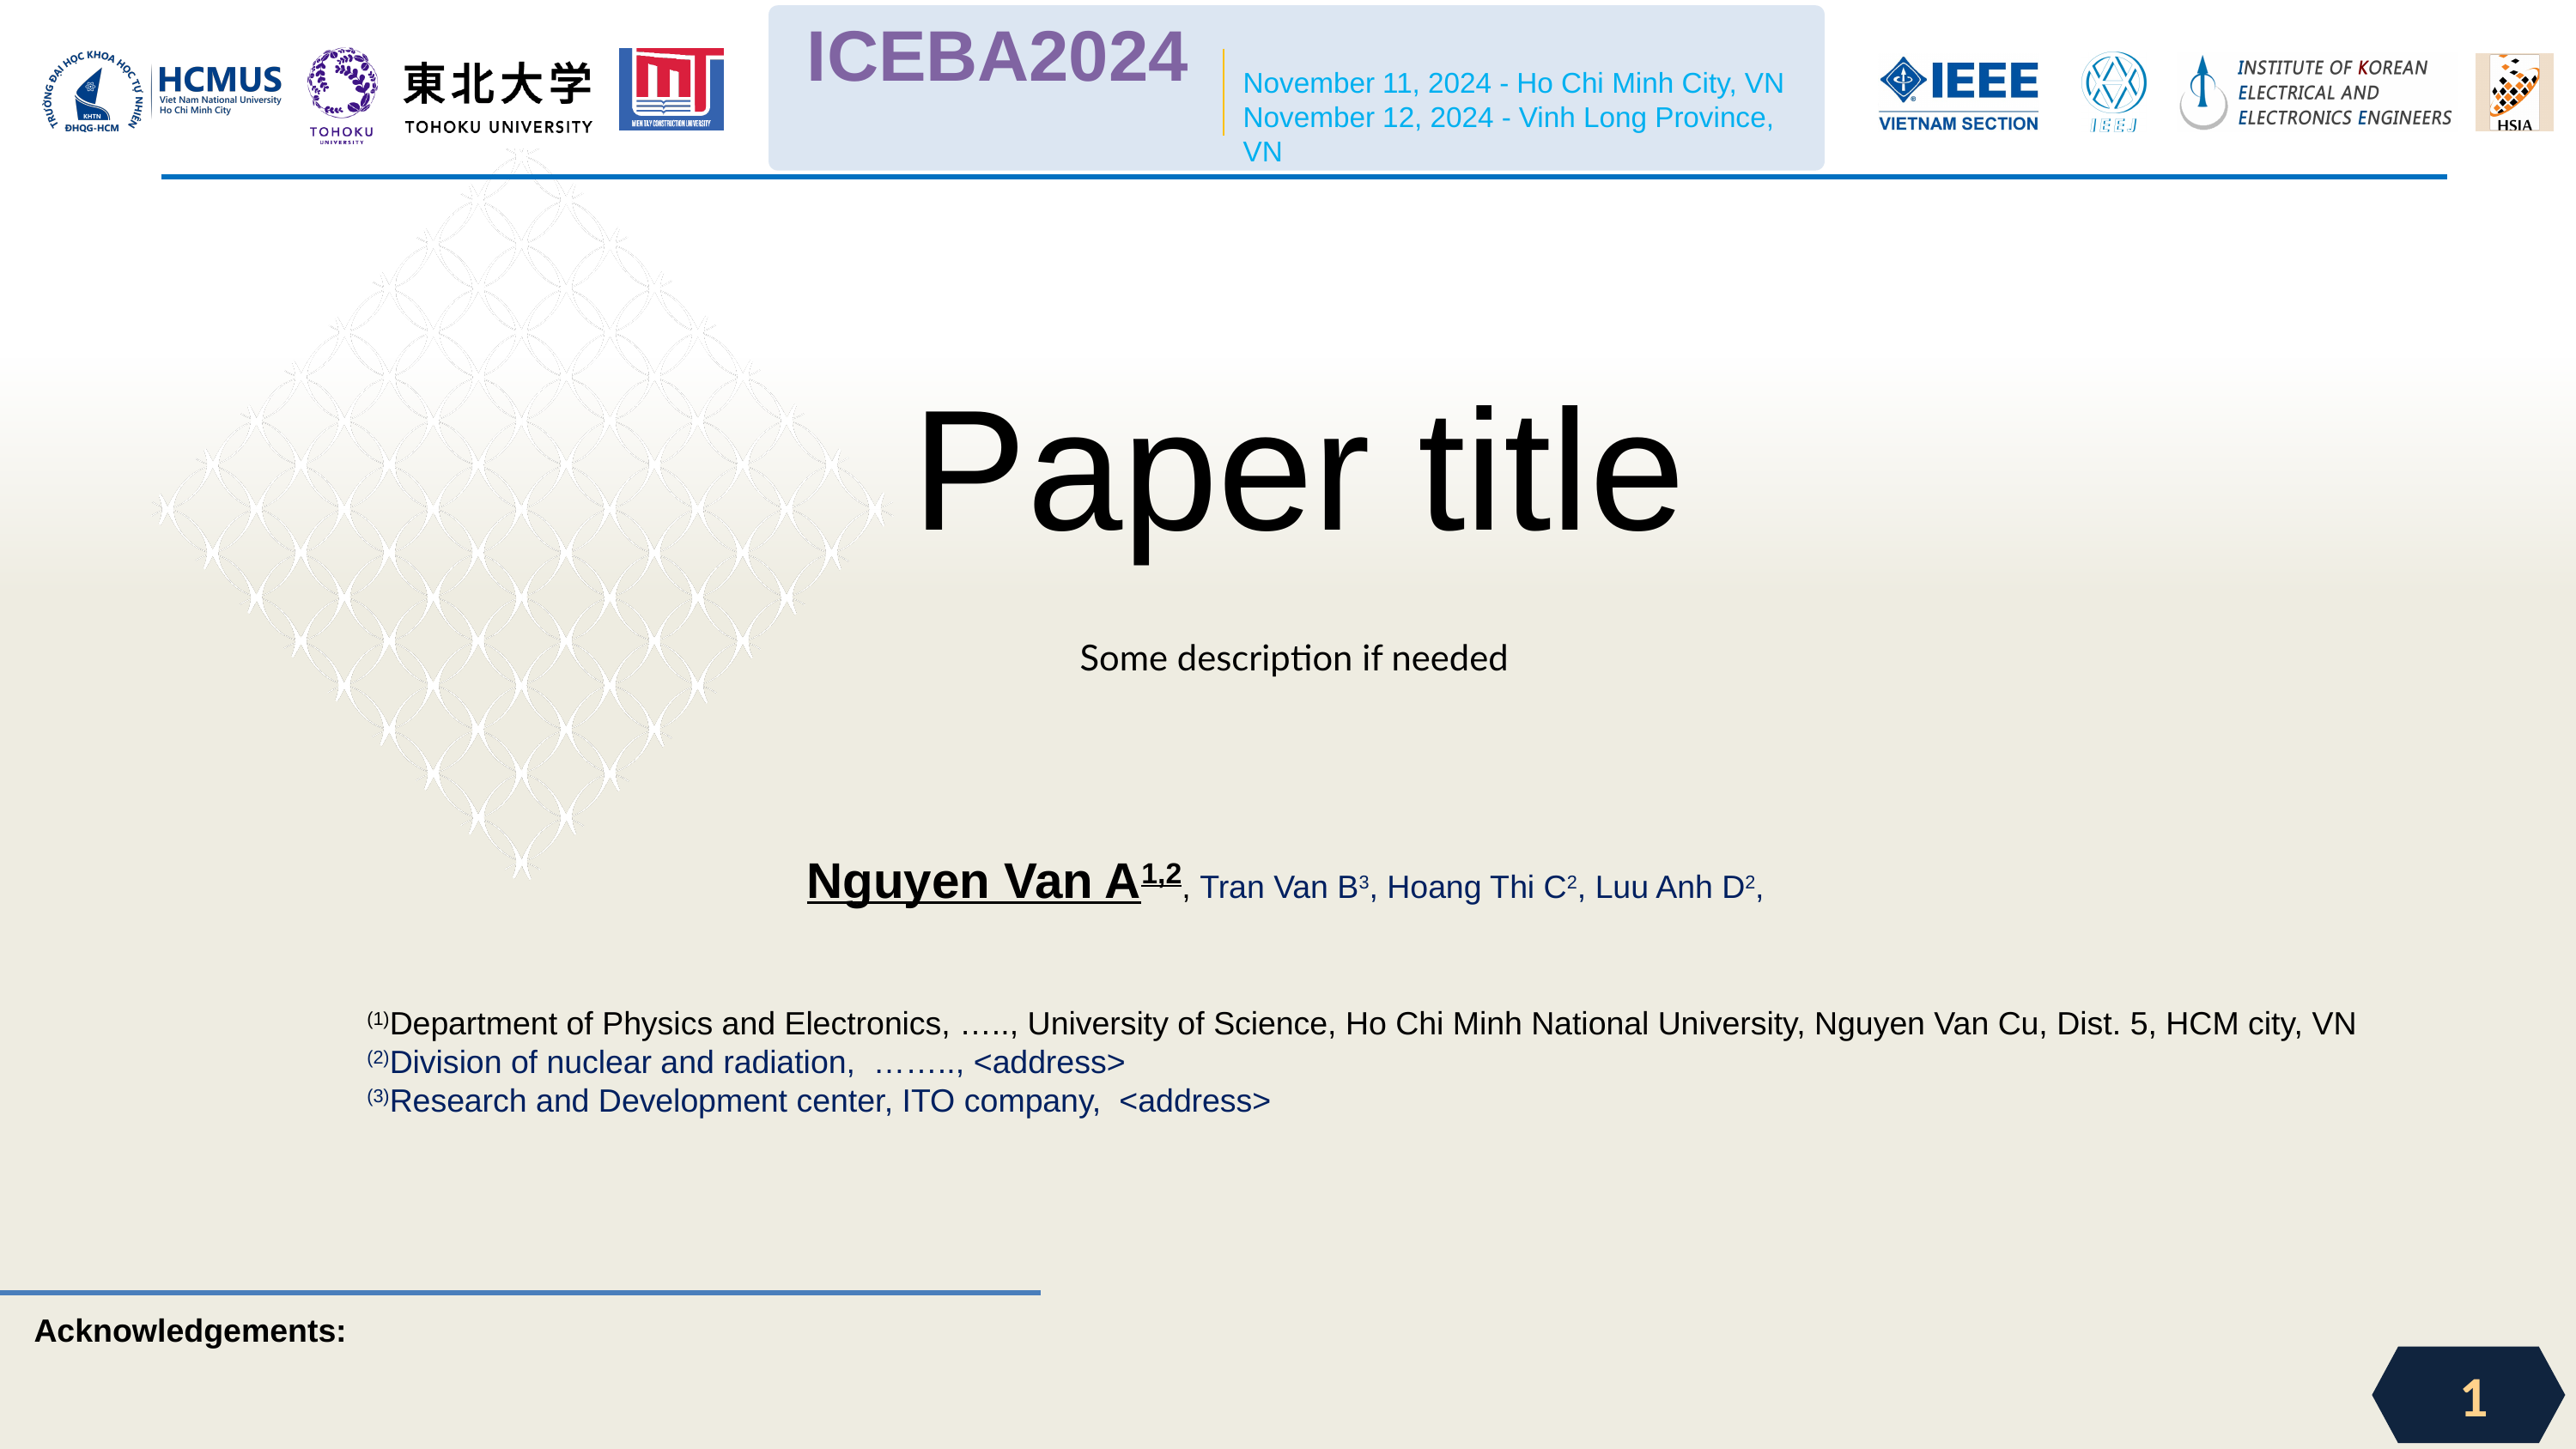

Paper title
Some description if needed
Nguyen Van A1,2, Tran Van B3, Hoang Thi C2, Luu Anh D2,
(1)Department of Physics and Electronics, ….., University of Science, Ho Chi Minh National University, Nguyen Van Cu, Dist. 5, HCM city, VN
(2)Division of nuclear and radiation,  …….., <address>
(3)Research and Development center, ITO company,  <address>
Acknowledgements:
1